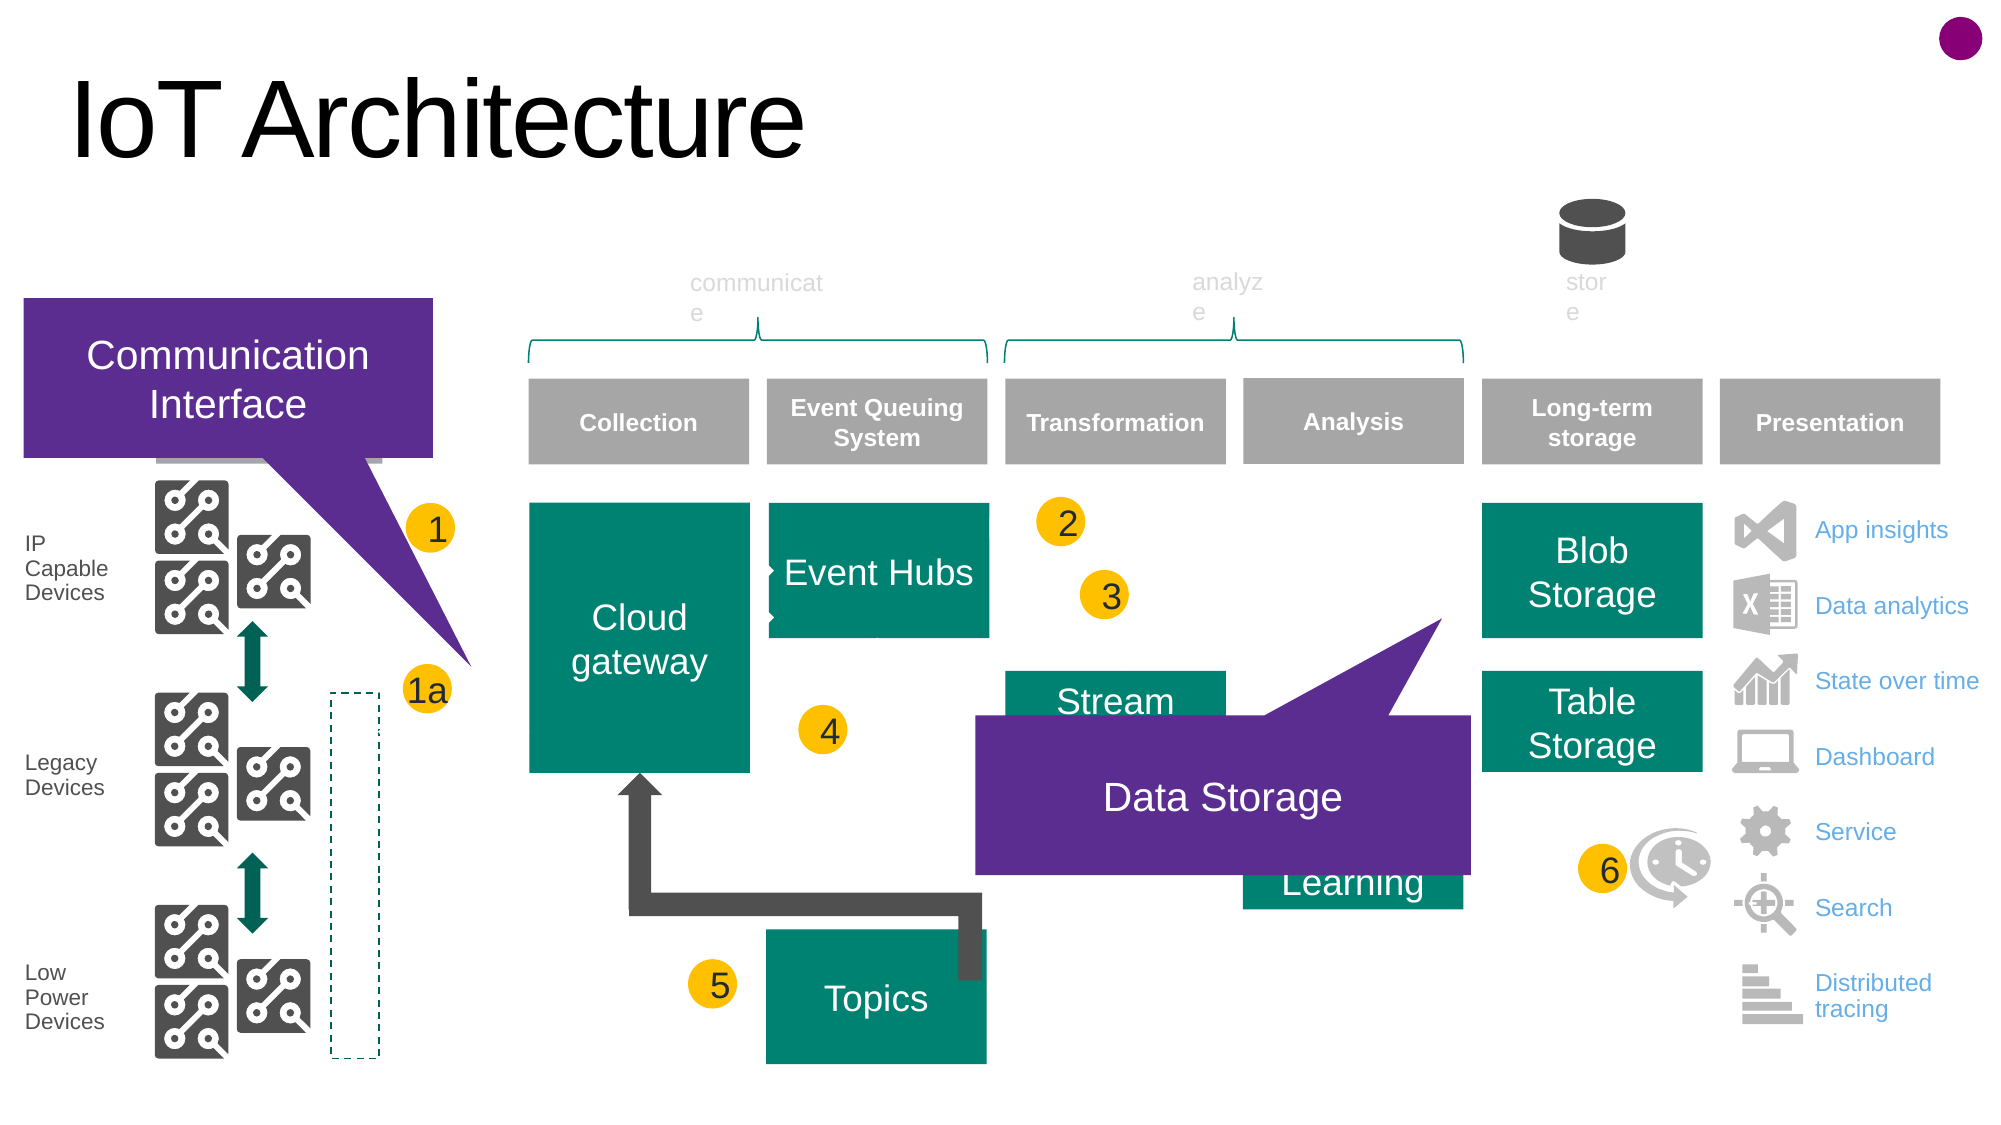

# IoT Architecture

communicate

analyze

store
Communication Interface
Producers
Analysis
Collection
Event Queuing System
Transformation
Long-term storage
Presentation

2

Event Hubs
Blob Storage
Cloud gateway
1
1

IP Capable Devices
App insights
Data analytics
State over time
Dashboard
Service
Search
Distributed tracing

3

1a
Stream Analytics
Table Storage

4

Data Storage
Legacy Devices

Machine Learning

6
Field gateway
-

Topics
Low Power Devices
5
Command& Control